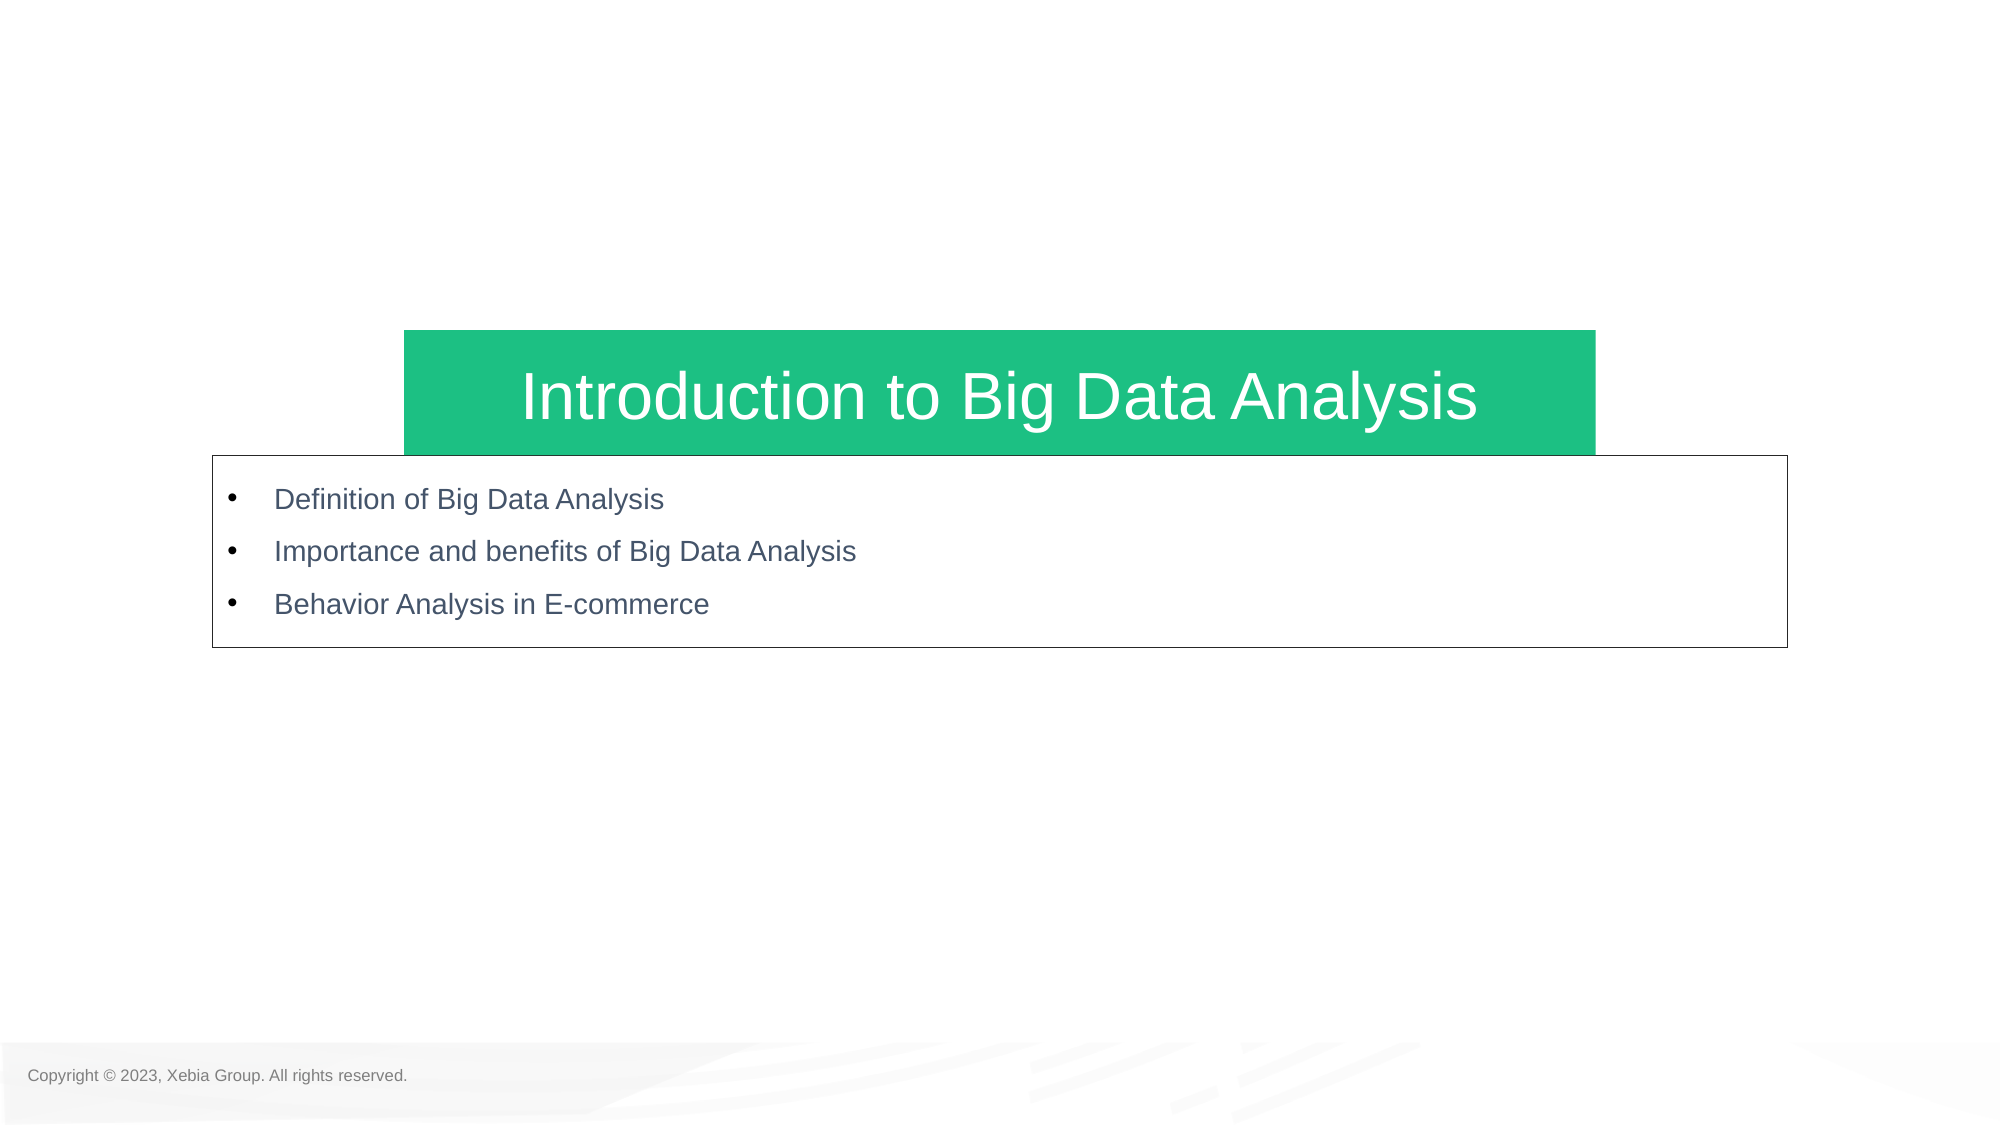

Introduction to Big Data Analysis
Definition of Big Data Analysis
Importance and benefits of Big Data Analysis
Behavior Analysis in E-commerce